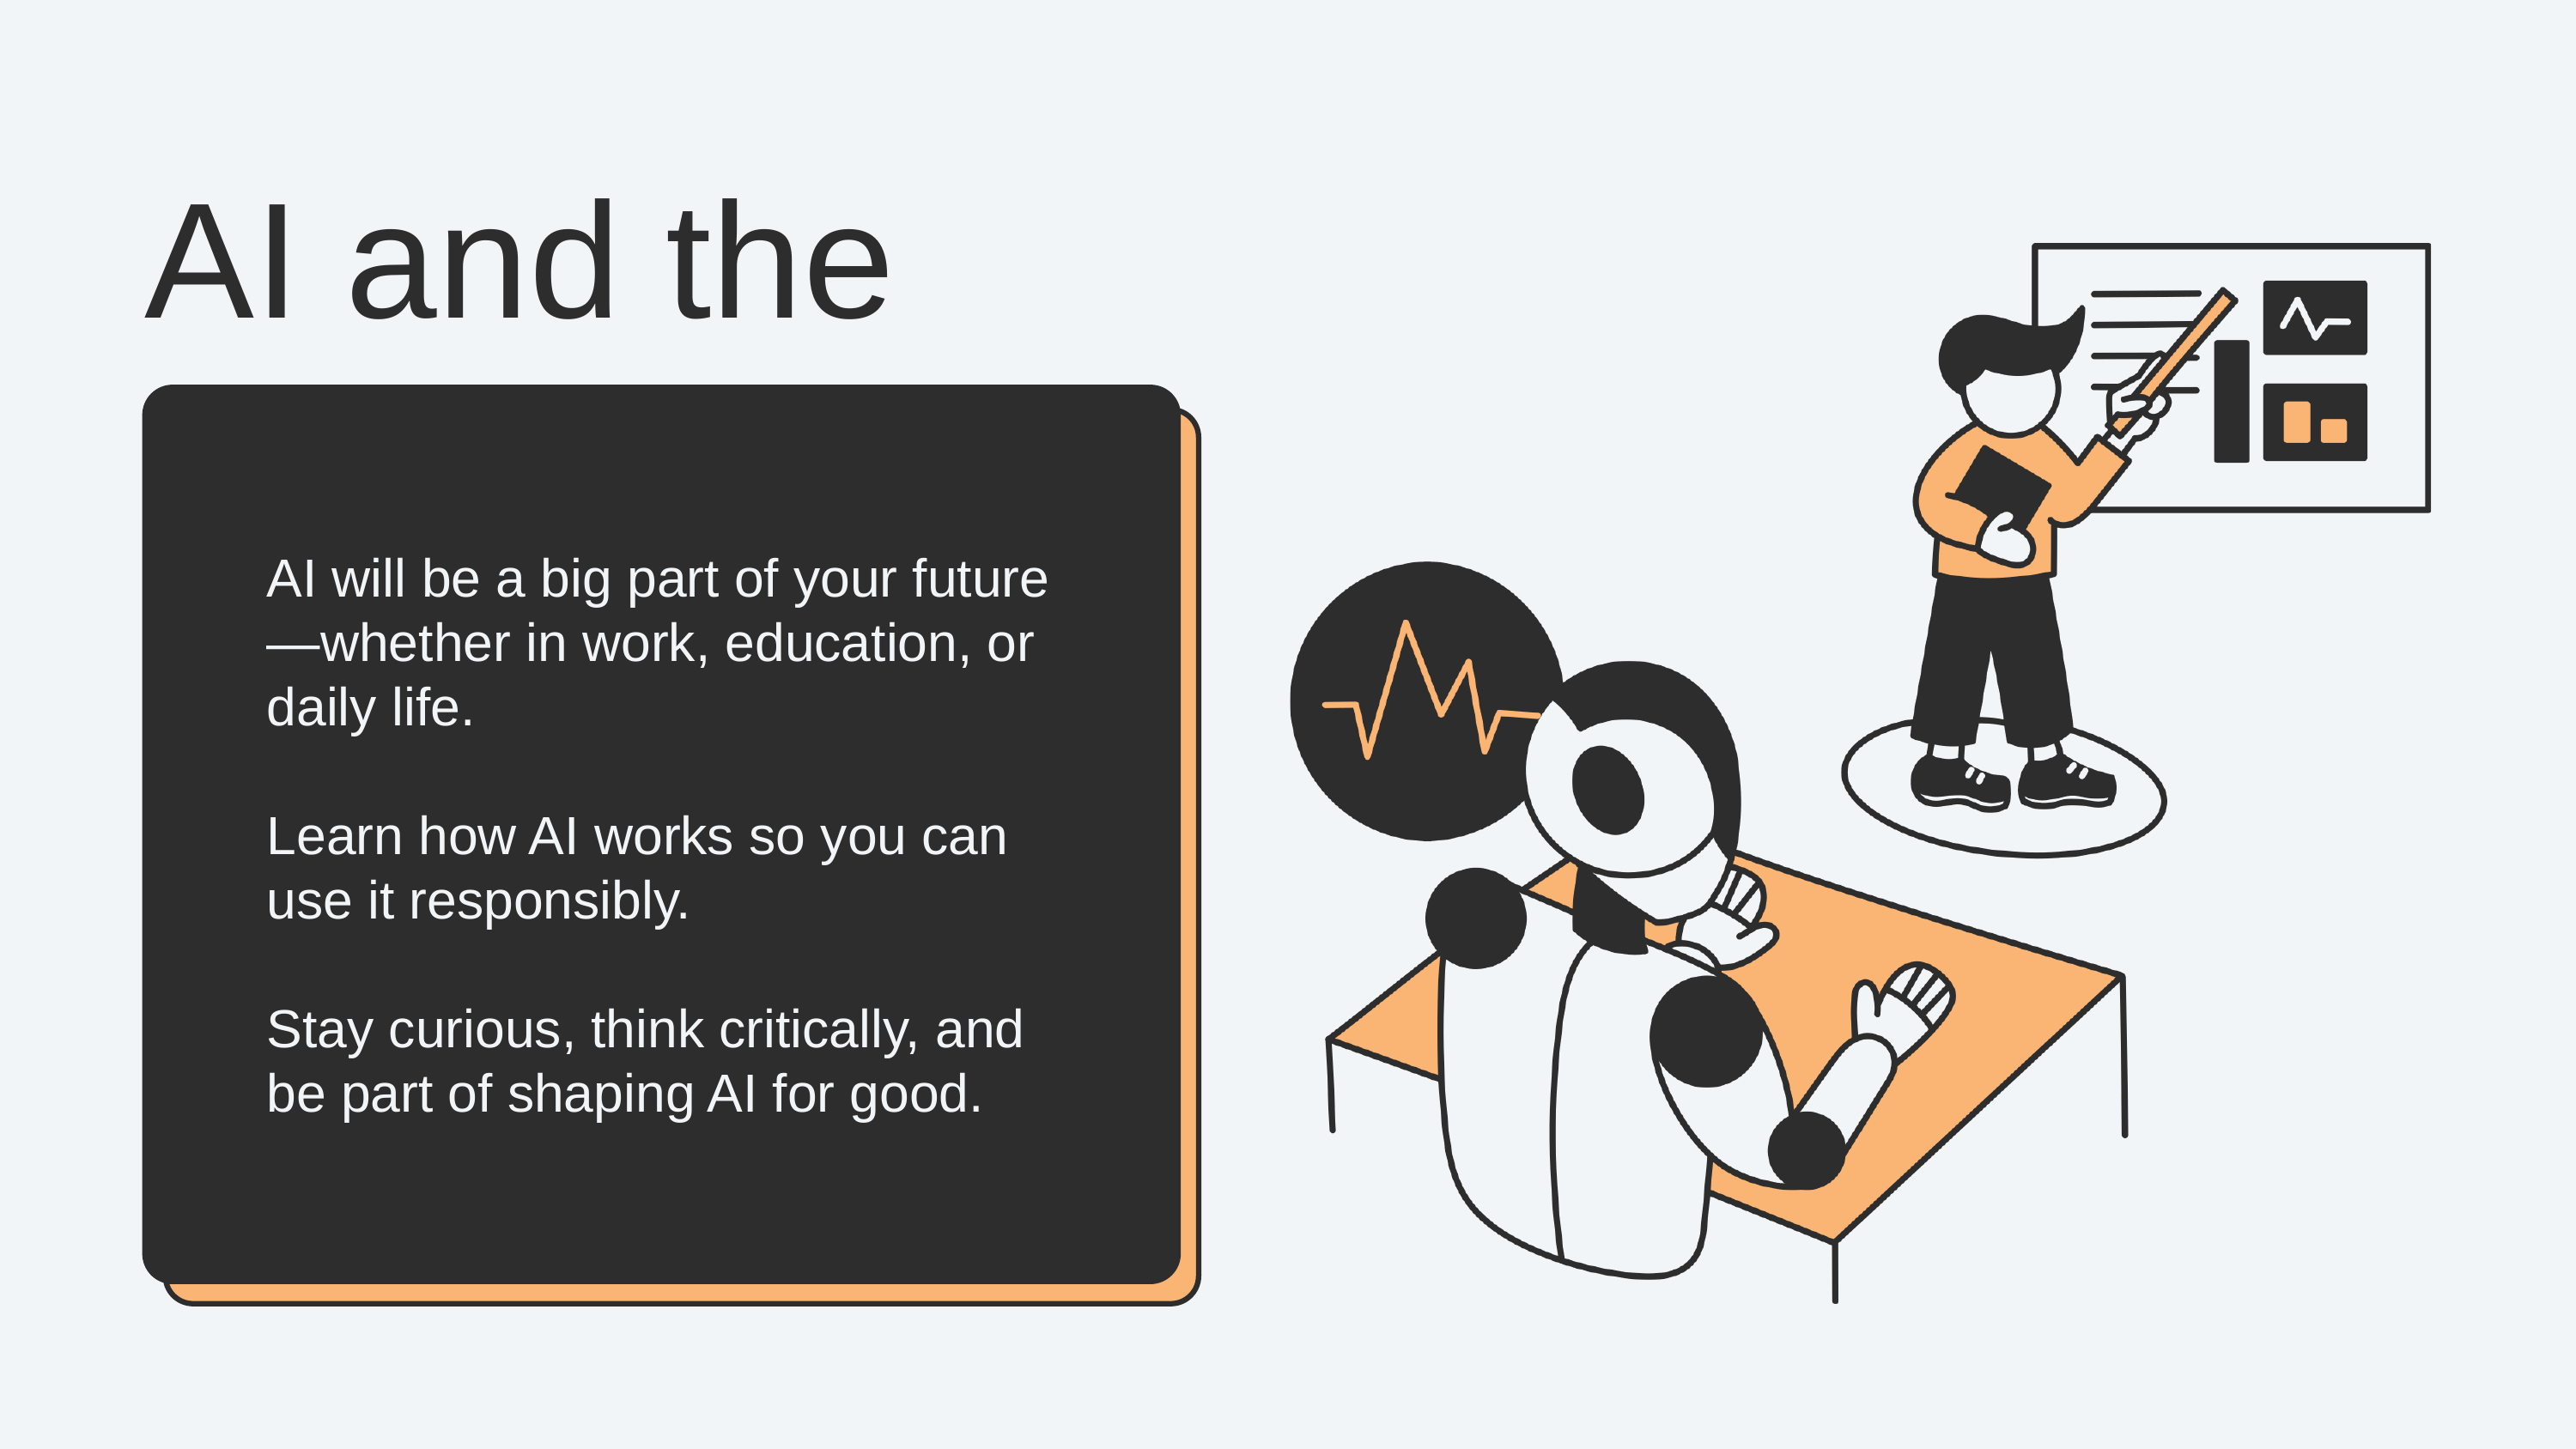

AI and the Future

AI will be a big part of your future—whether in work, education, or daily life.

Learn how AI works so you can use it responsibly.

Stay curious, think critically, and be part of shaping AI for good.